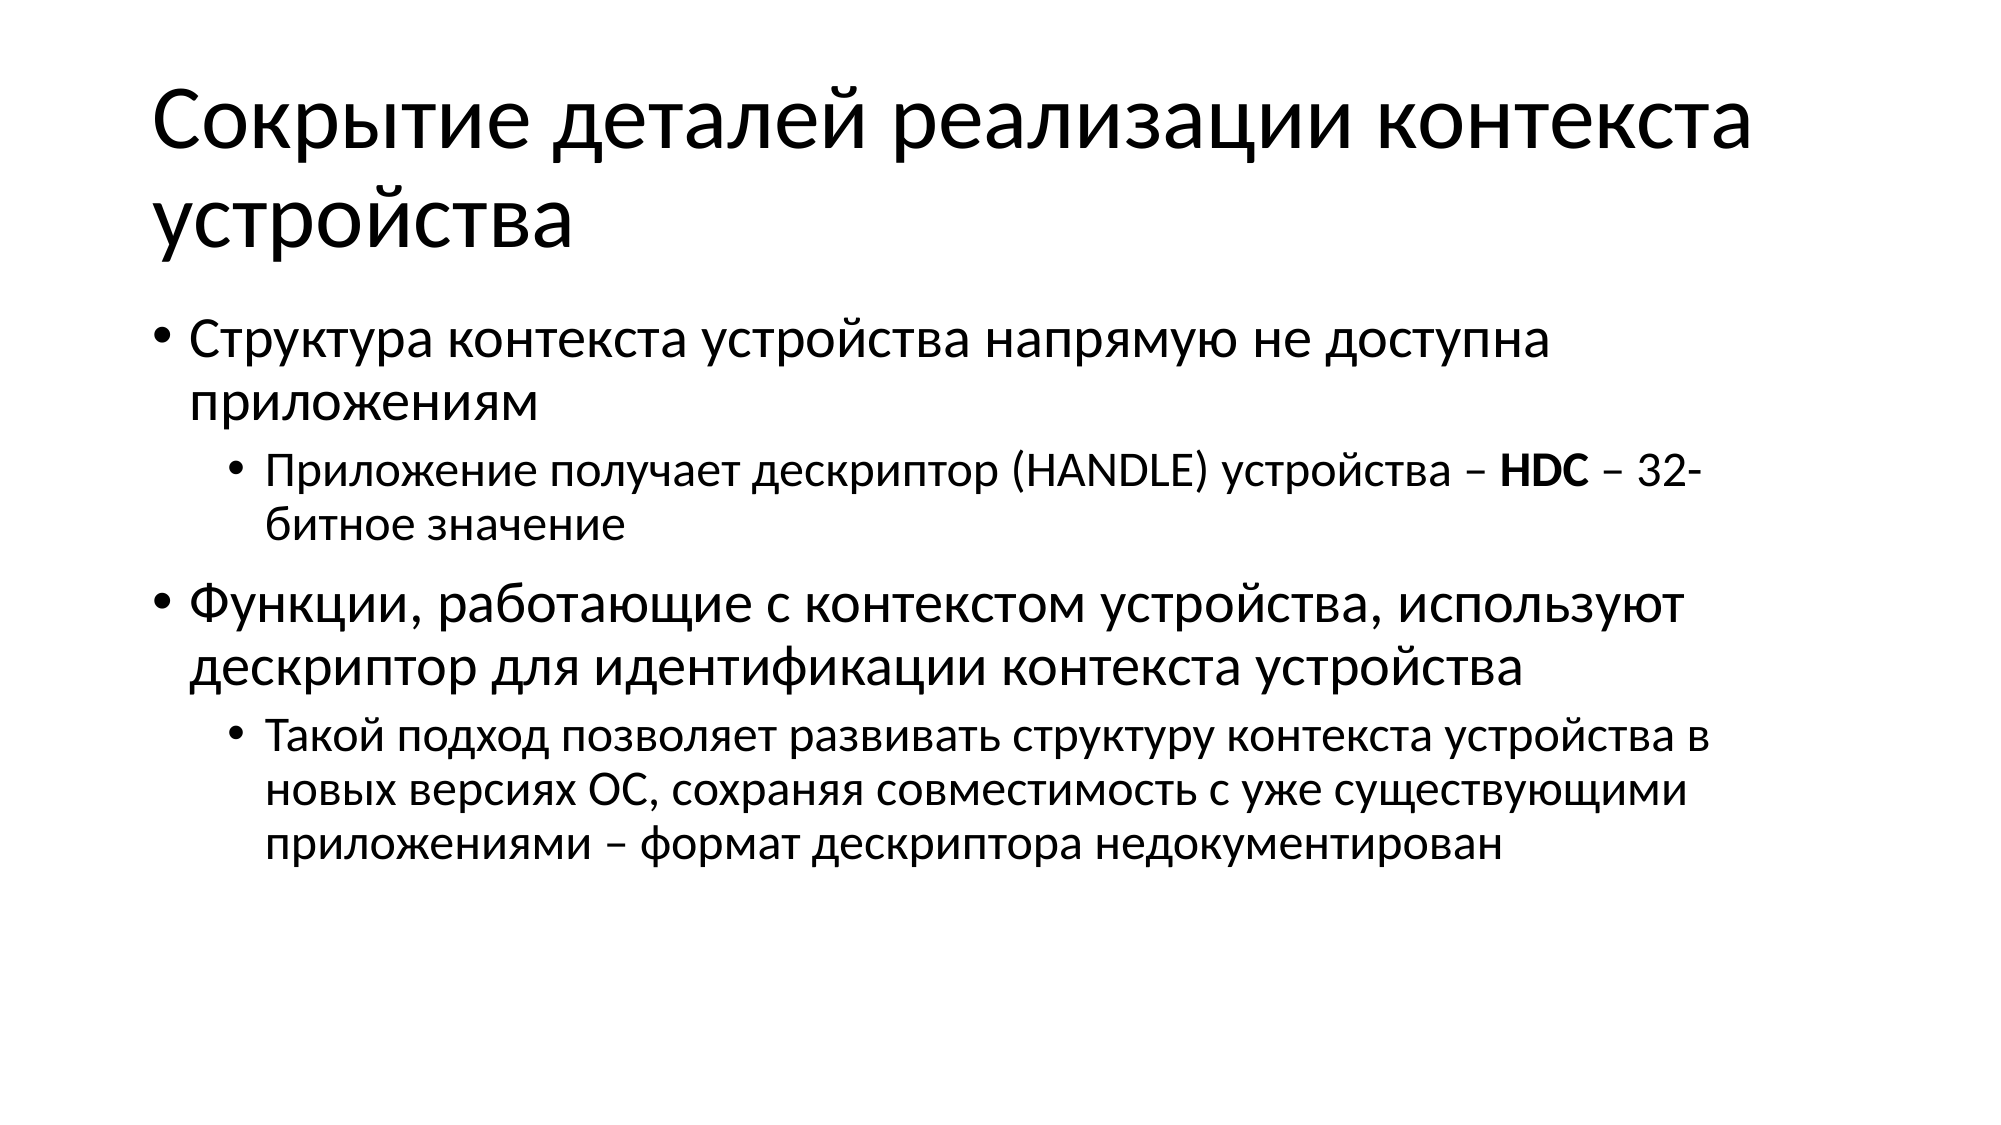

# Сокрытие деталей реализации контекста устройства
Структура контекста устройства напрямую не доступна приложениям
Приложение получает дескриптор (HANDLE) устройства – HDC – 32-битное значение
Функции, работающие с контекстом устройства, используют дескриптор для идентификации контекста устройства
Такой подход позволяет развивать структуру контекста устройства в новых версиях ОС, сохраняя совместимость с уже существующими приложениями – формат дескриптора недокументирован